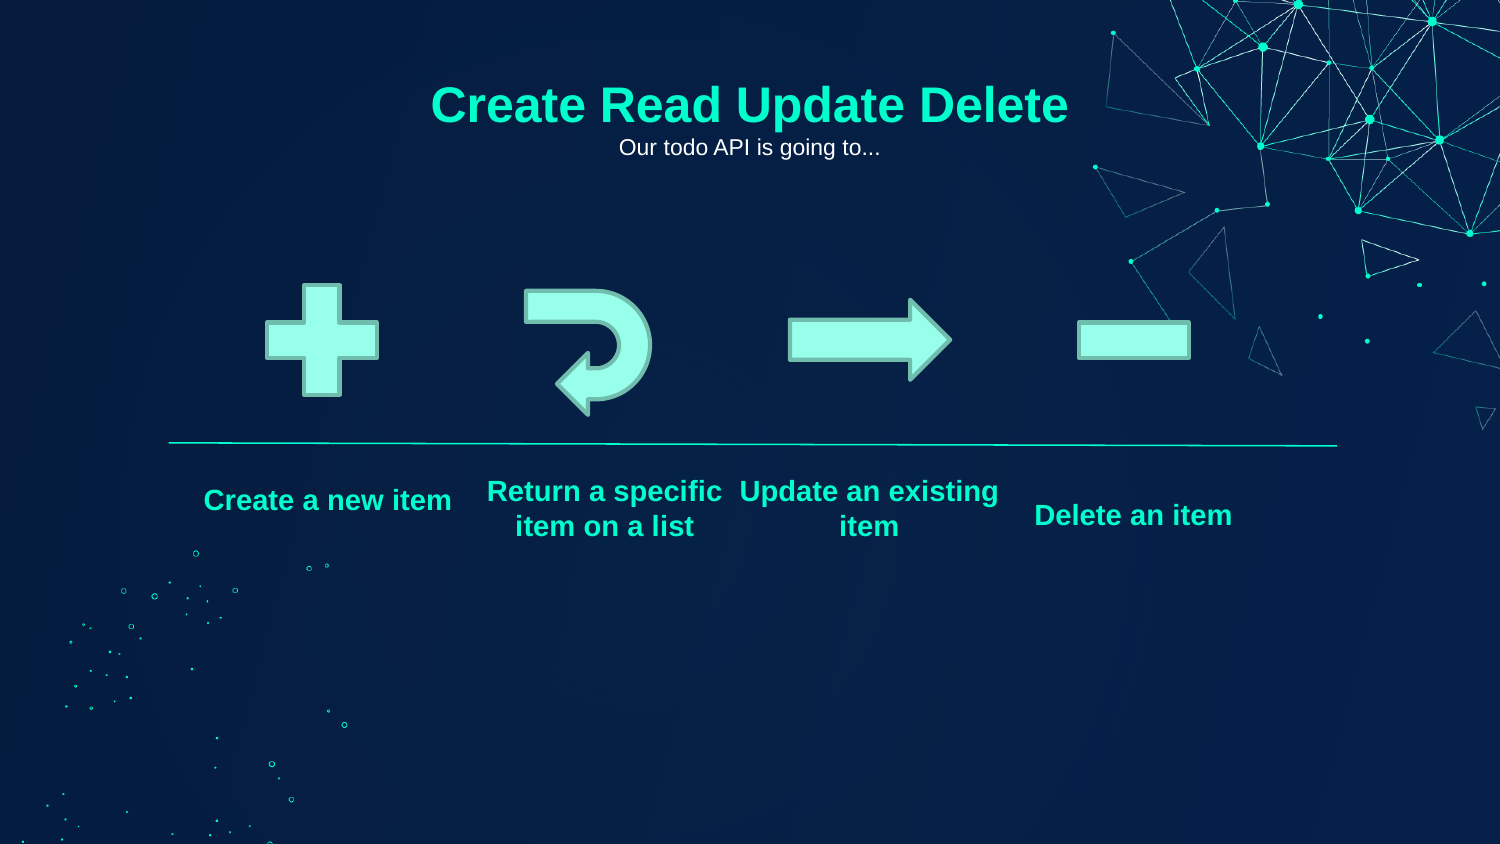

# Create Read Update Delete Our todo API is going to...

Create a new item
Delete an item
Return a specific item on a list
Update an existing item